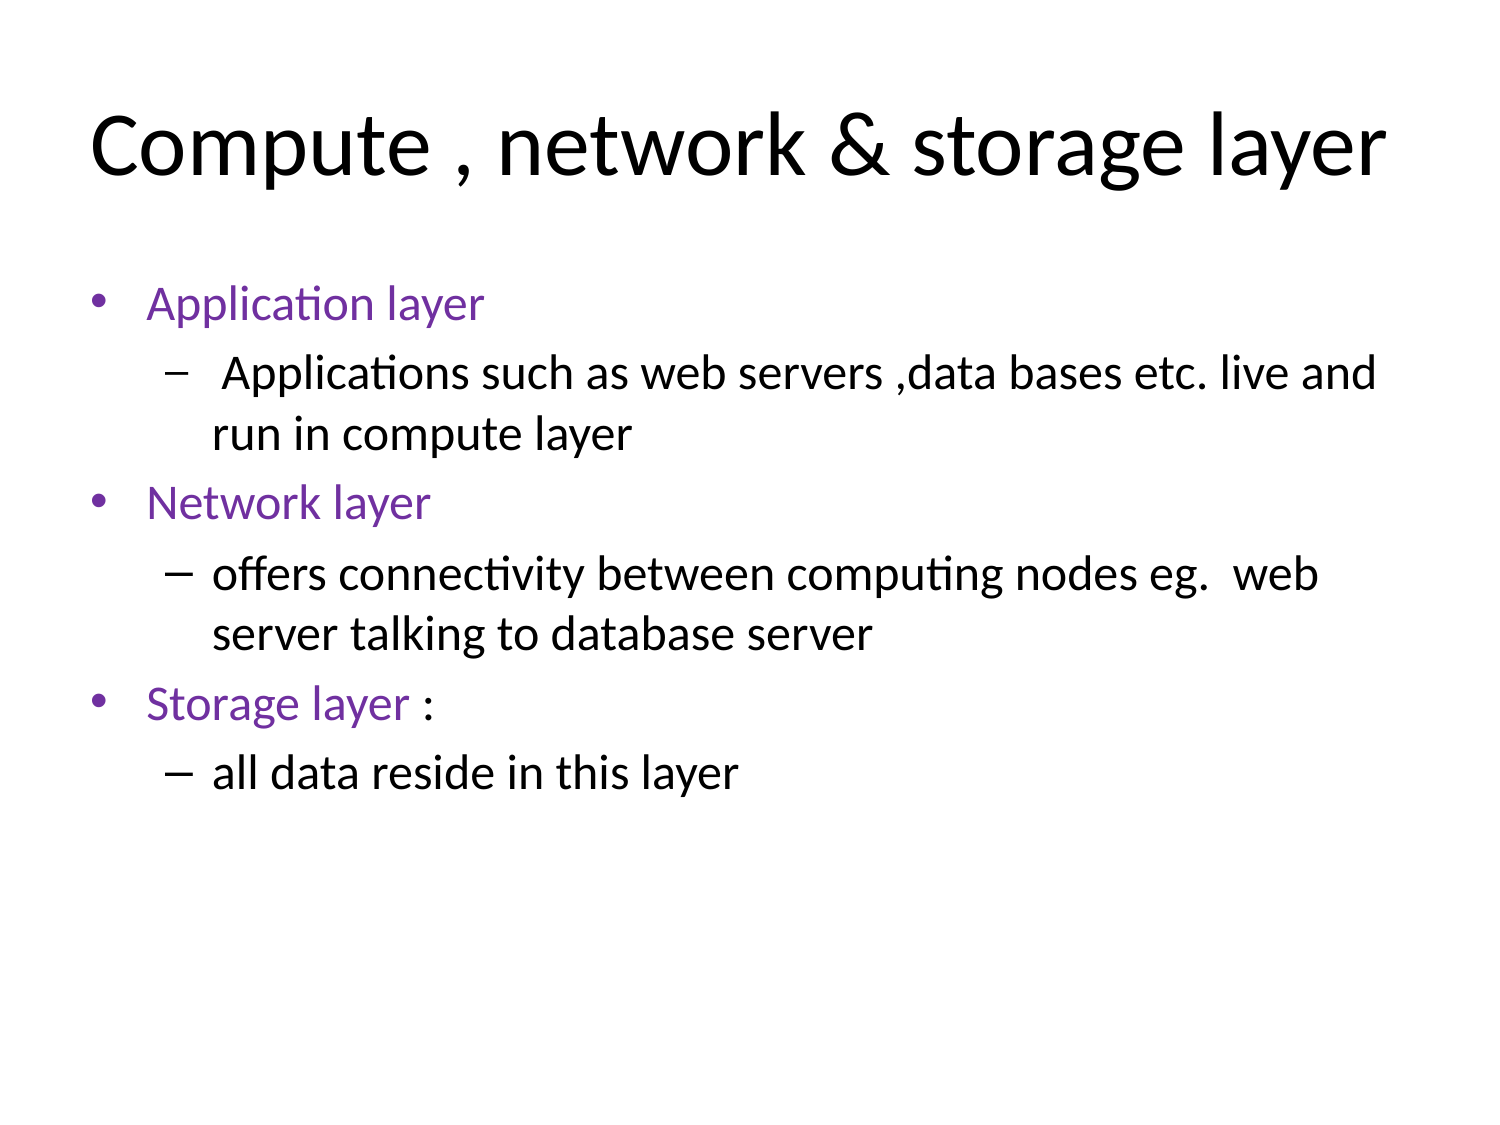

# Compute , network & storage layer
Application layer
 Applications such as web servers ,data bases etc. live and run in compute layer
Network layer
offers connectivity between computing nodes eg.  web server talking to database server
Storage layer :
all data reside in this layer